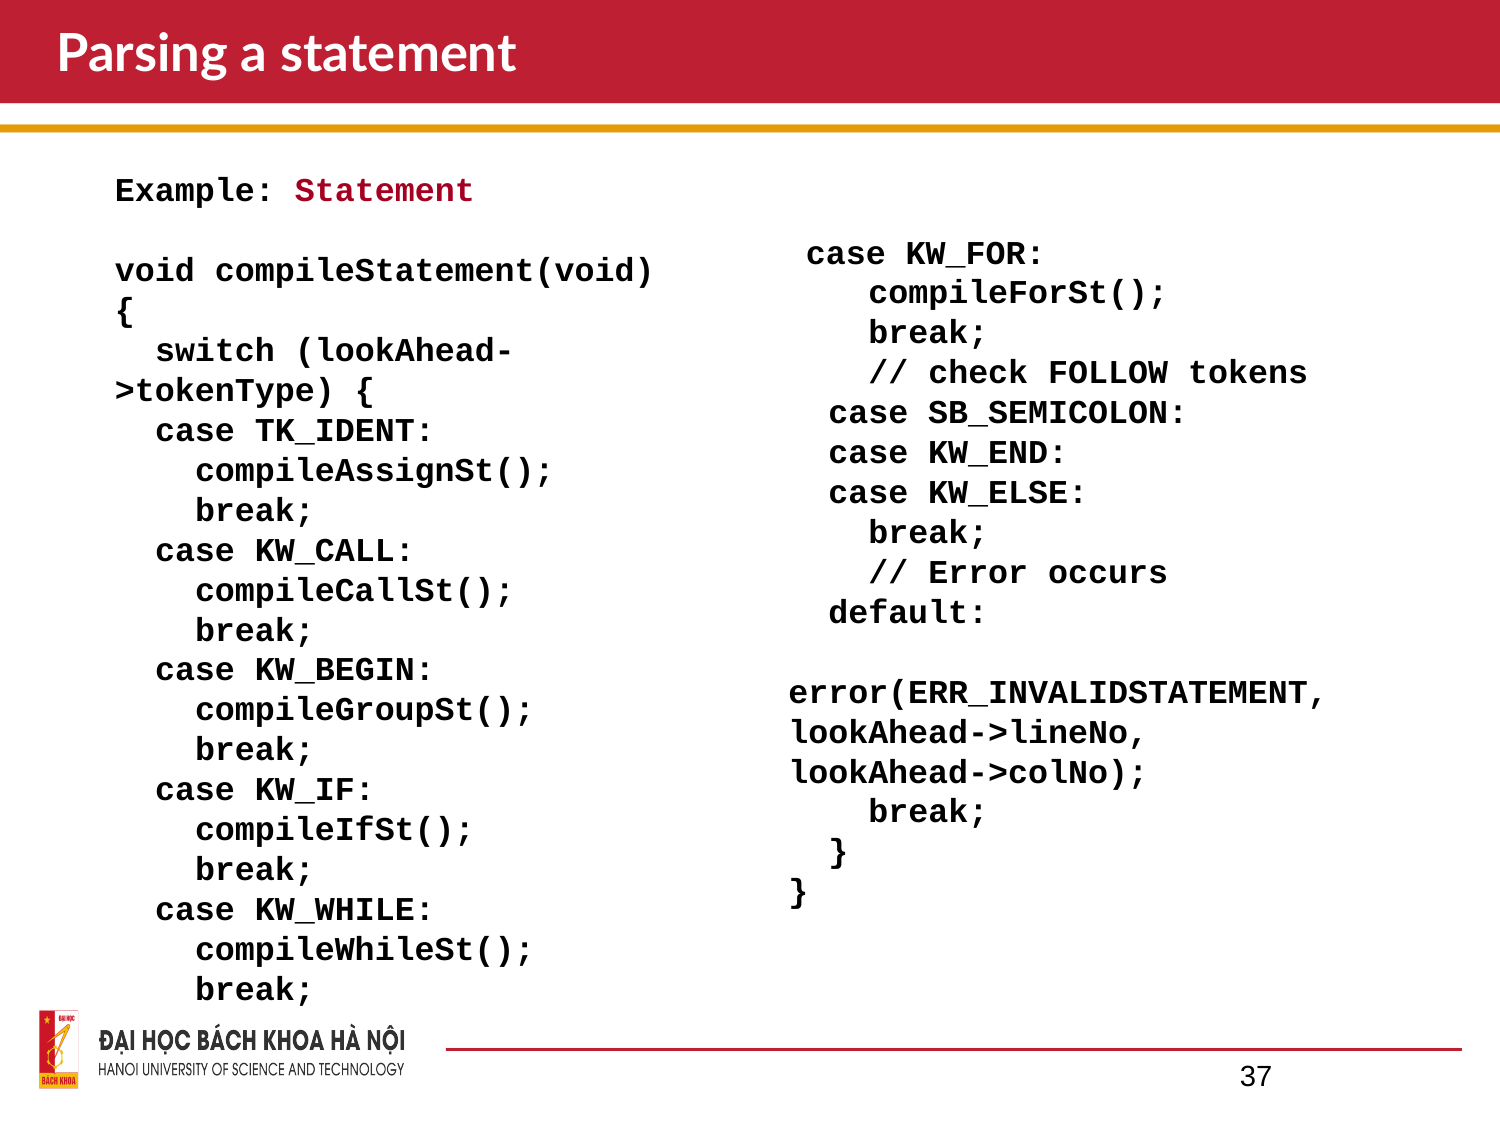

# Parsing a statement
Example: Statement

void compileStatement(void) {
  switch (lookAhead->tokenType) {
  case TK_IDENT:
    compileAssignSt();
    break;
  case KW_CALL:
    compileCallSt();
    break;
  case KW_BEGIN:
    compileGroupSt();
    break;
  case KW_IF:
    compileIfSt();
    break;
  case KW_WHILE:
    compileWhileSt();
    break;

 case KW_FOR:
    compileForSt();
    break;
    // check FOLLOW tokens
  case SB_SEMICOLON:
  case KW_END:
  case KW_ELSE:
    break;
    // Error occurs
  default:
    error(ERR_INVALIDSTATEMENT, lookAhead->lineNo, lookAhead->colNo);
    break;
  }
}
37